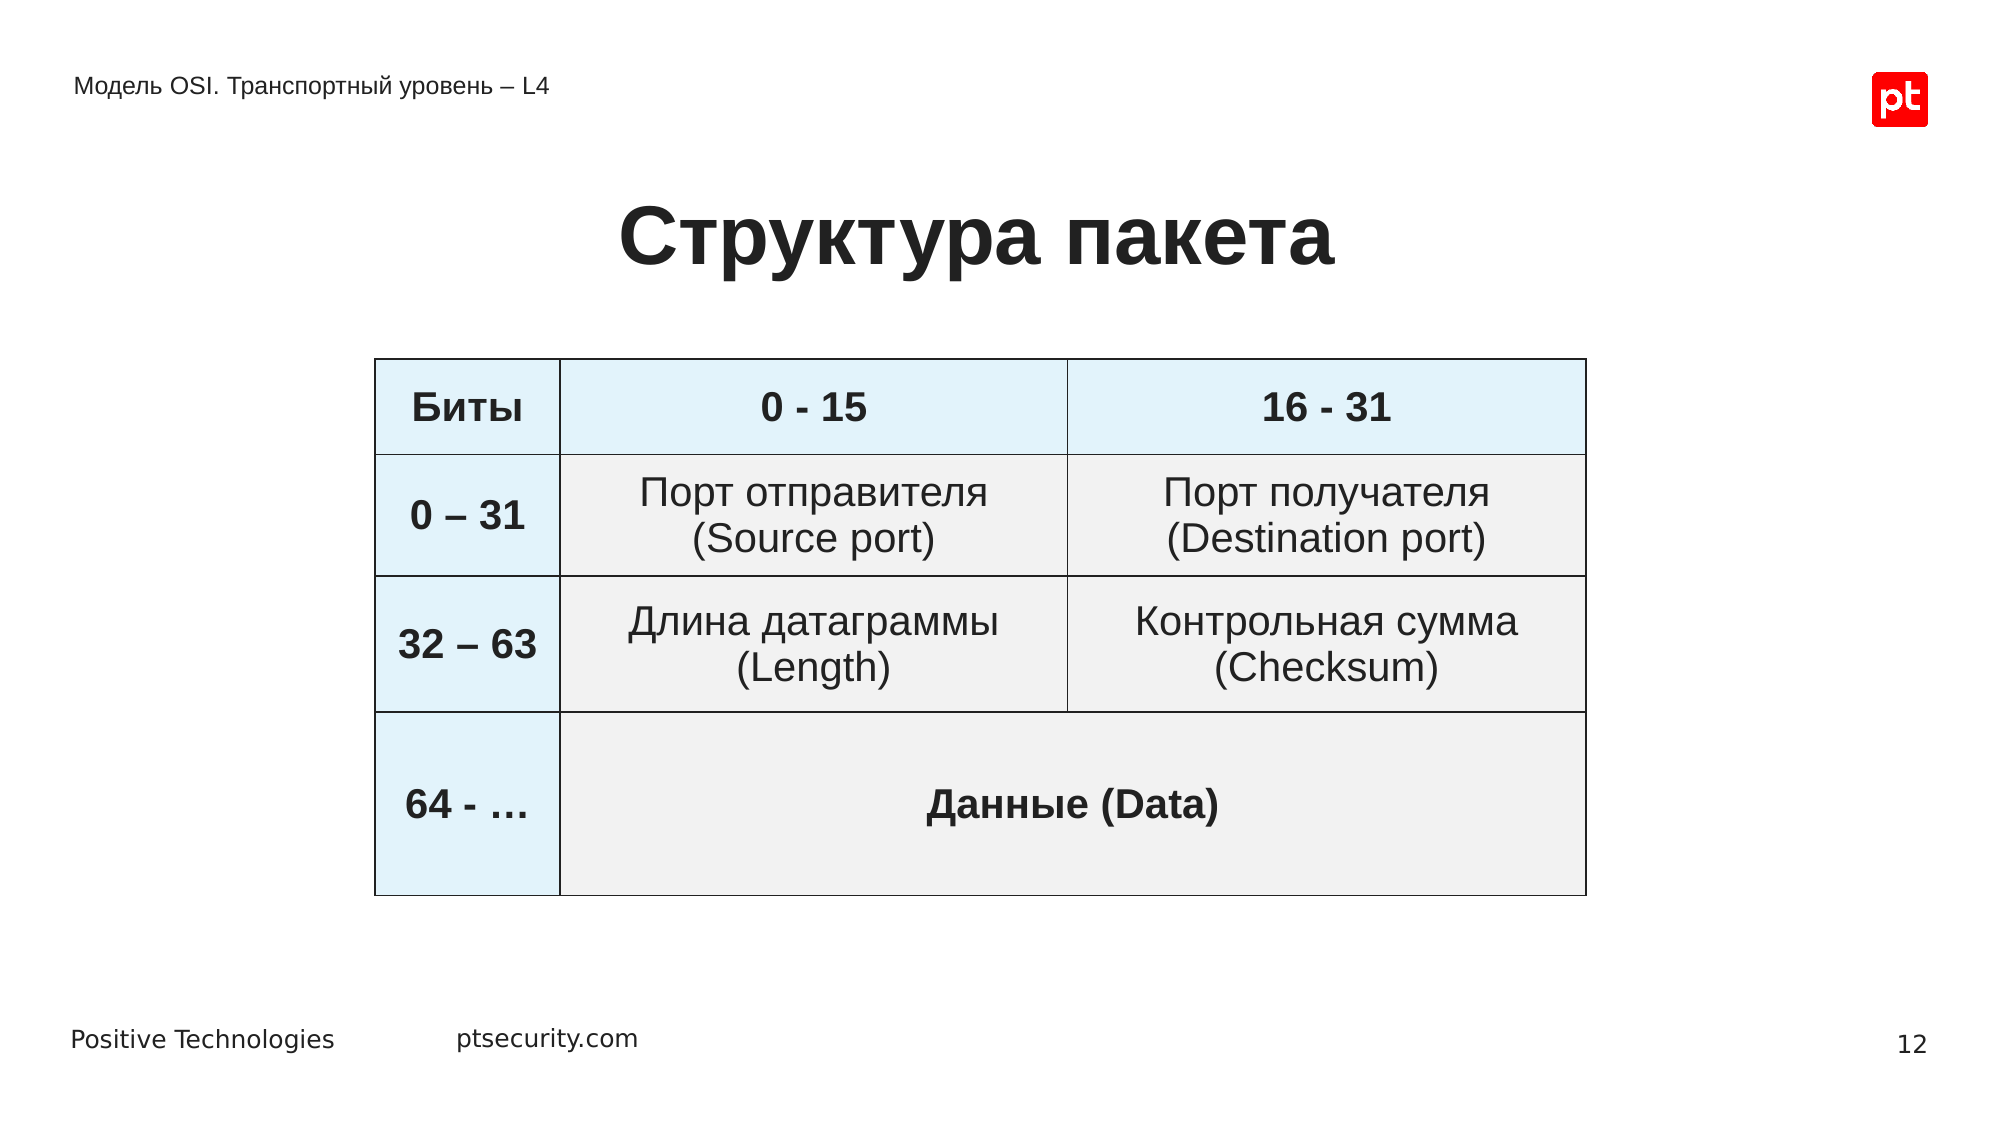

Модель OSI. Транспортный уровень – L4
# Структура пакета
| Биты | 0 - 15 | 16 - 31 |
| --- | --- | --- |
| 0 – 31 | Порт отправителя (Source port) | Порт получателя (Destination port) |
| 32 – 63 | Длина датаграммы (Length) | Контрольная сумма (Checksum) |
| 64 - … | Данные (Data) |  |
12